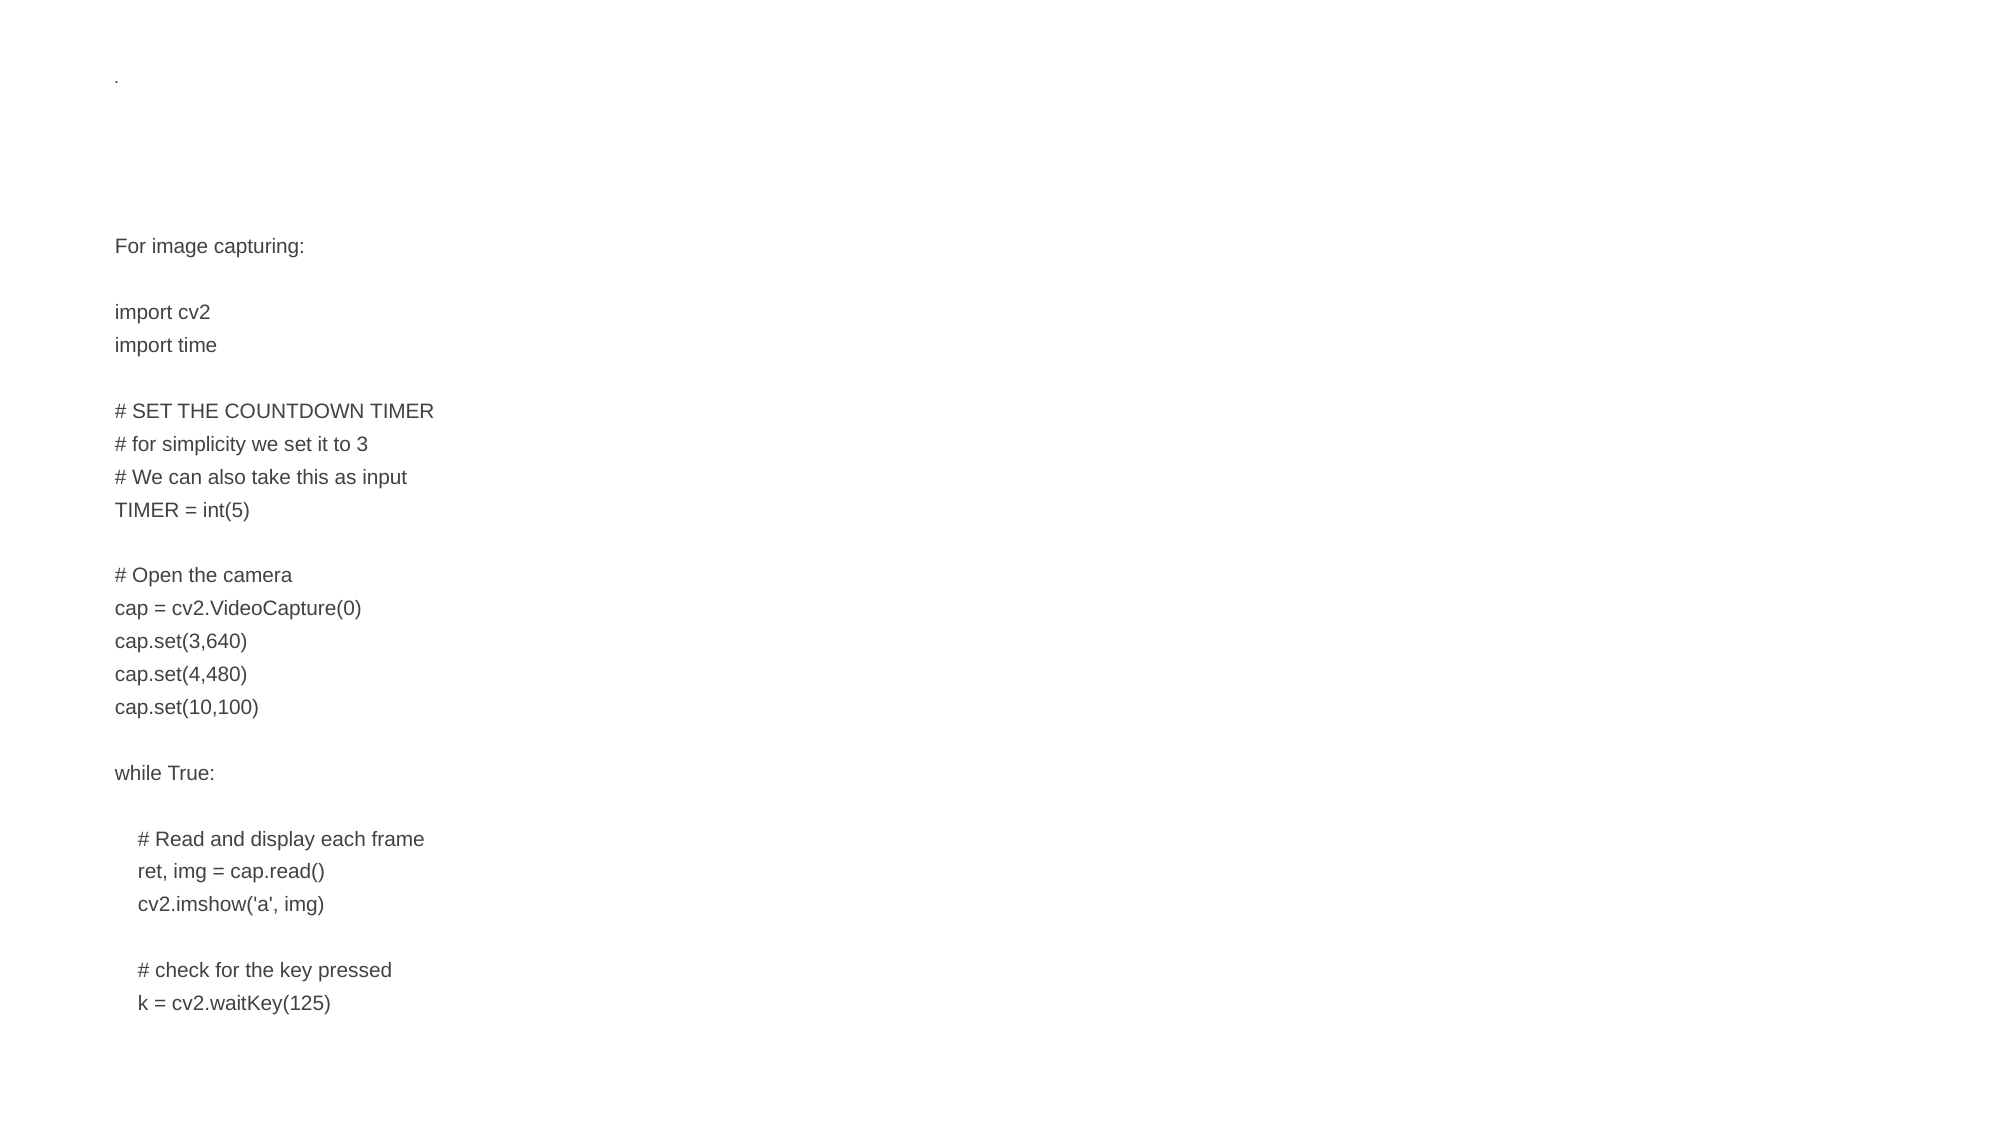

# .

For image capturing:

import cv2
import time

# SET THE COUNTDOWN TIMER
# for simplicity we set it to 3
# We can also take this as input
TIMER = int(5)

# Open the camera
cap = cv2.VideoCapture(0)
cap.set(3,640)
cap.set(4,480)
cap.set(10,100)

while True:

    # Read and display each frame
    ret, img = cap.read()
    cv2.imshow('a', img)

    # check for the key pressed
    k = cv2.waitKey(125)